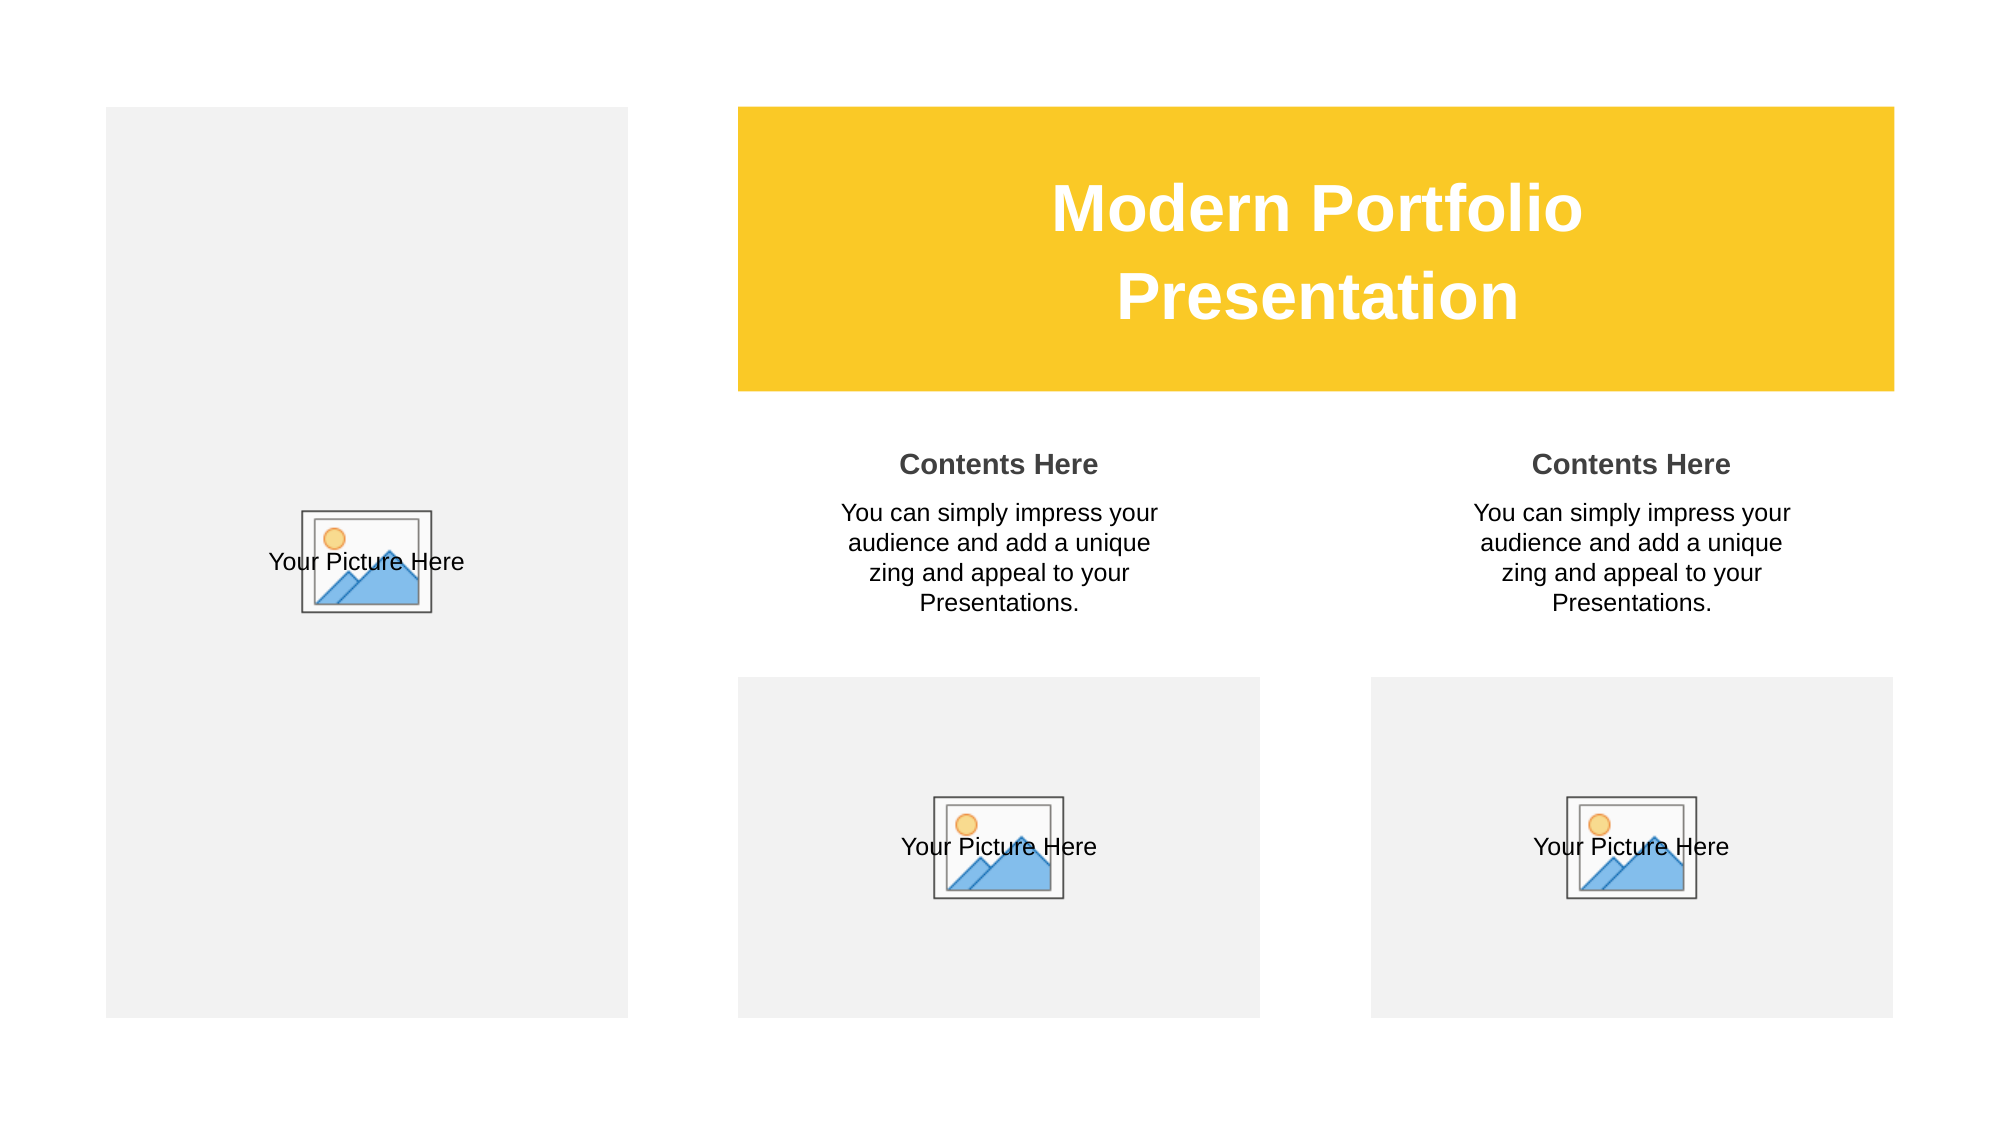

Modern Portfolio Presentation
Contents Here
You can simply impress your audience and add a unique zing and appeal to your Presentations.
Contents Here
You can simply impress your audience and add a unique zing and appeal to your Presentations.